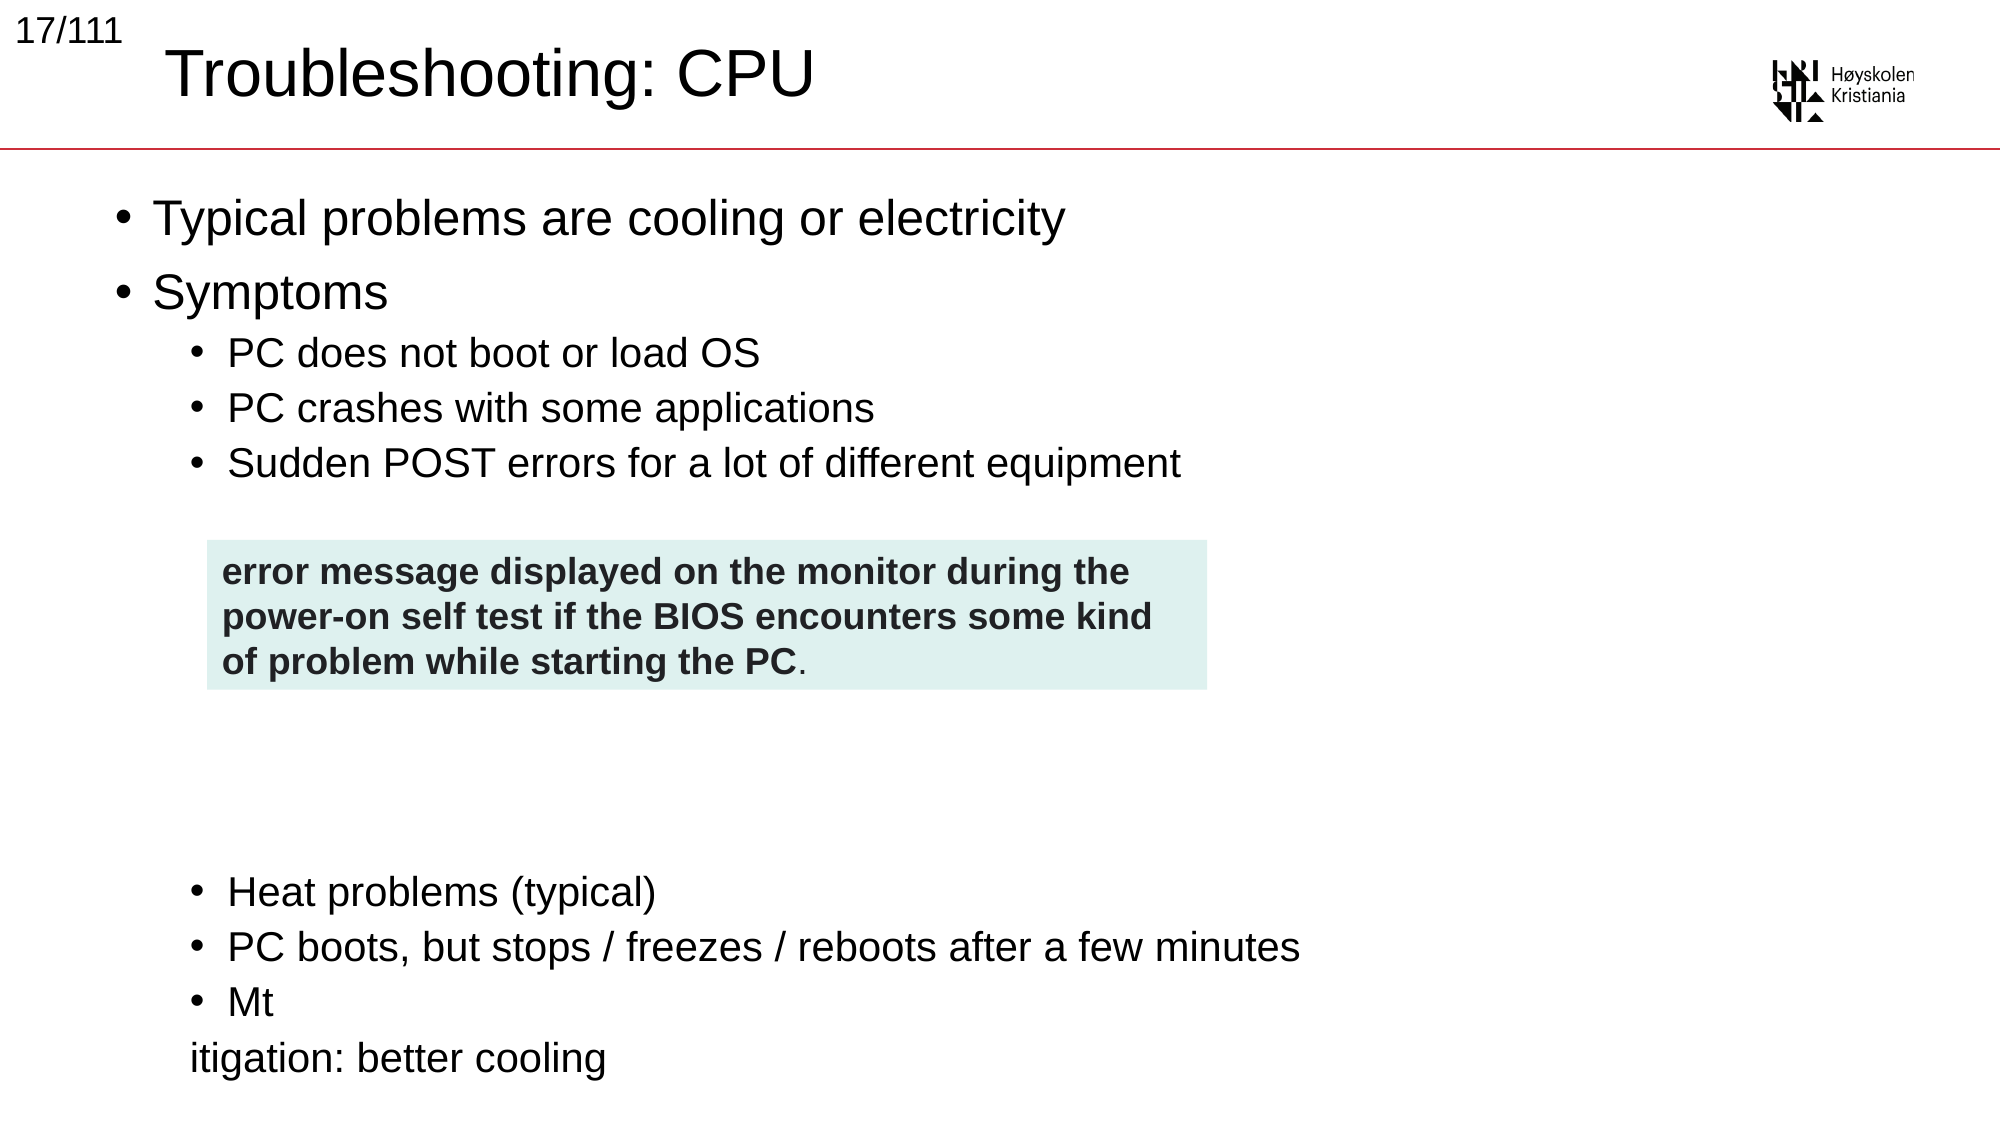

17/111
# Troubleshooting: CPU
Typical problems are cooling or electricity
Symptoms
PC does not boot or load OS
PC crashes with some applications
Sudden POST errors for a lot of different equipment

Heat problems (typical)
PC boots, but stops / freezes / reboots after a few minutes
Mt
itigation: better cooling
error message displayed on the monitor during the power-on self test if the BIOS encounters some kind of problem while starting the PC.